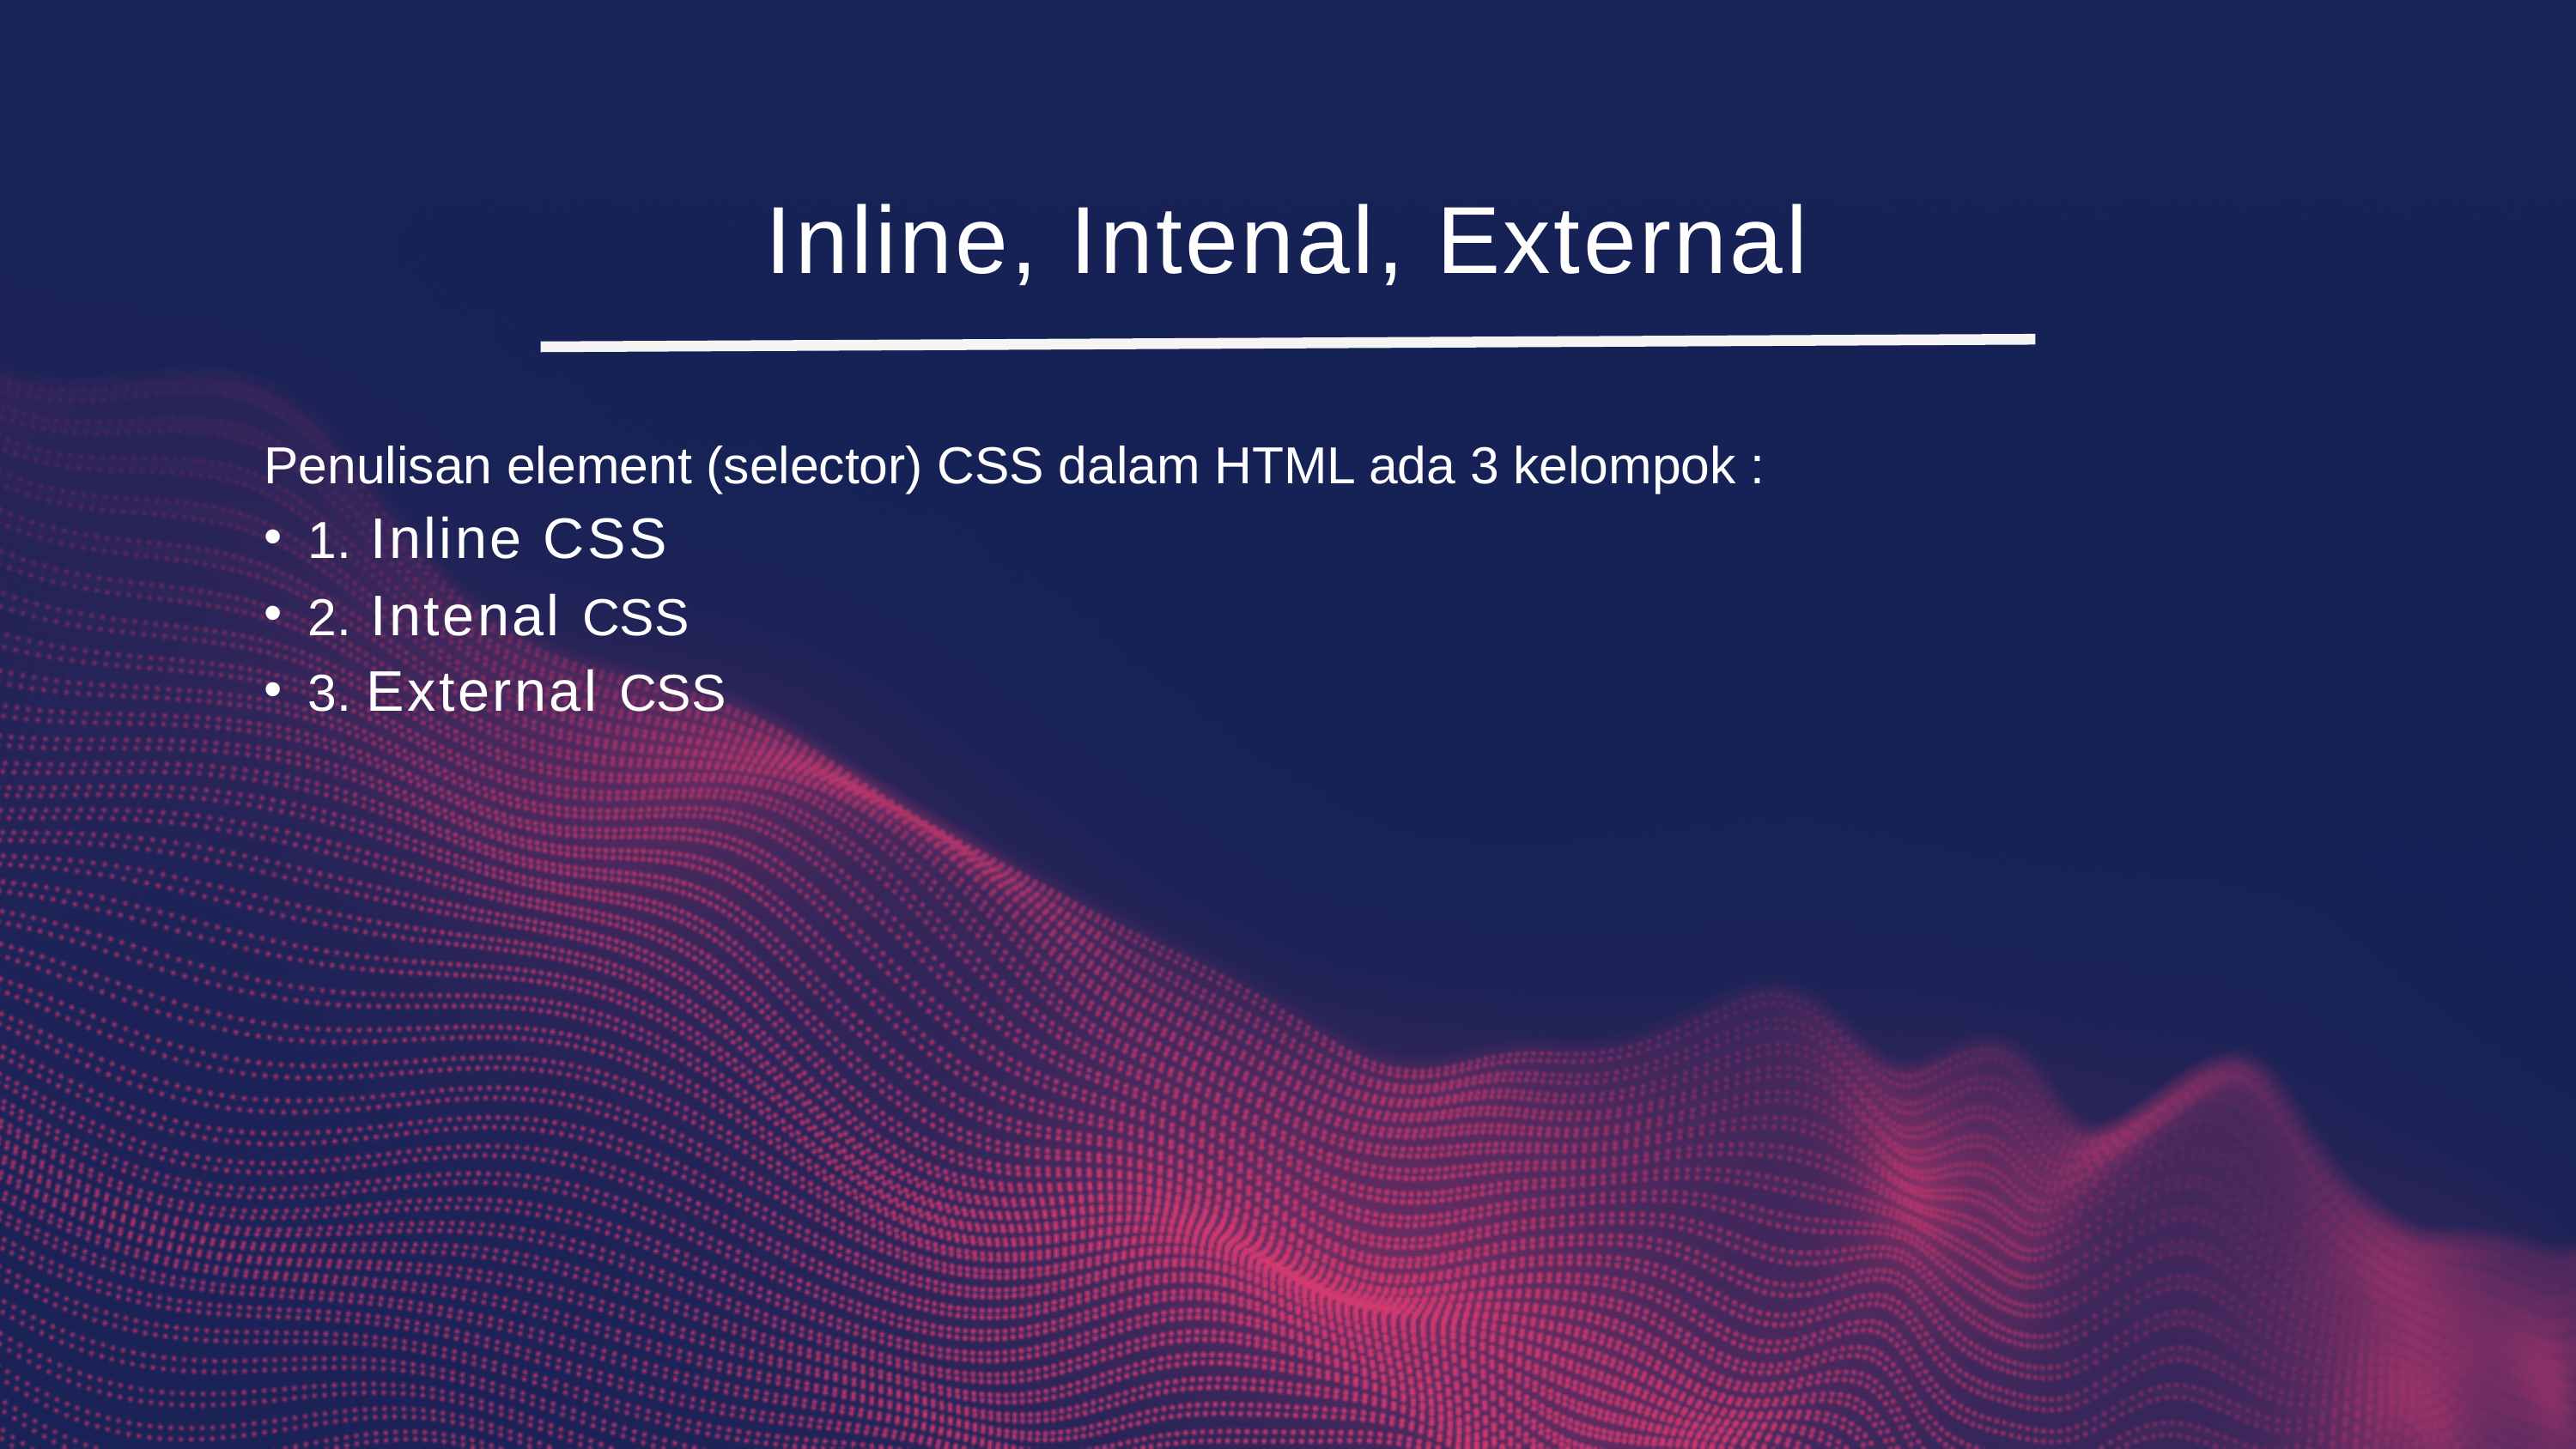

Inline, Intenal, External

Penulisan element (selector) CSS dalam HTML ada 3 kelompok :
1. Inline CSS
2. Intenal CSS
3. External CSS